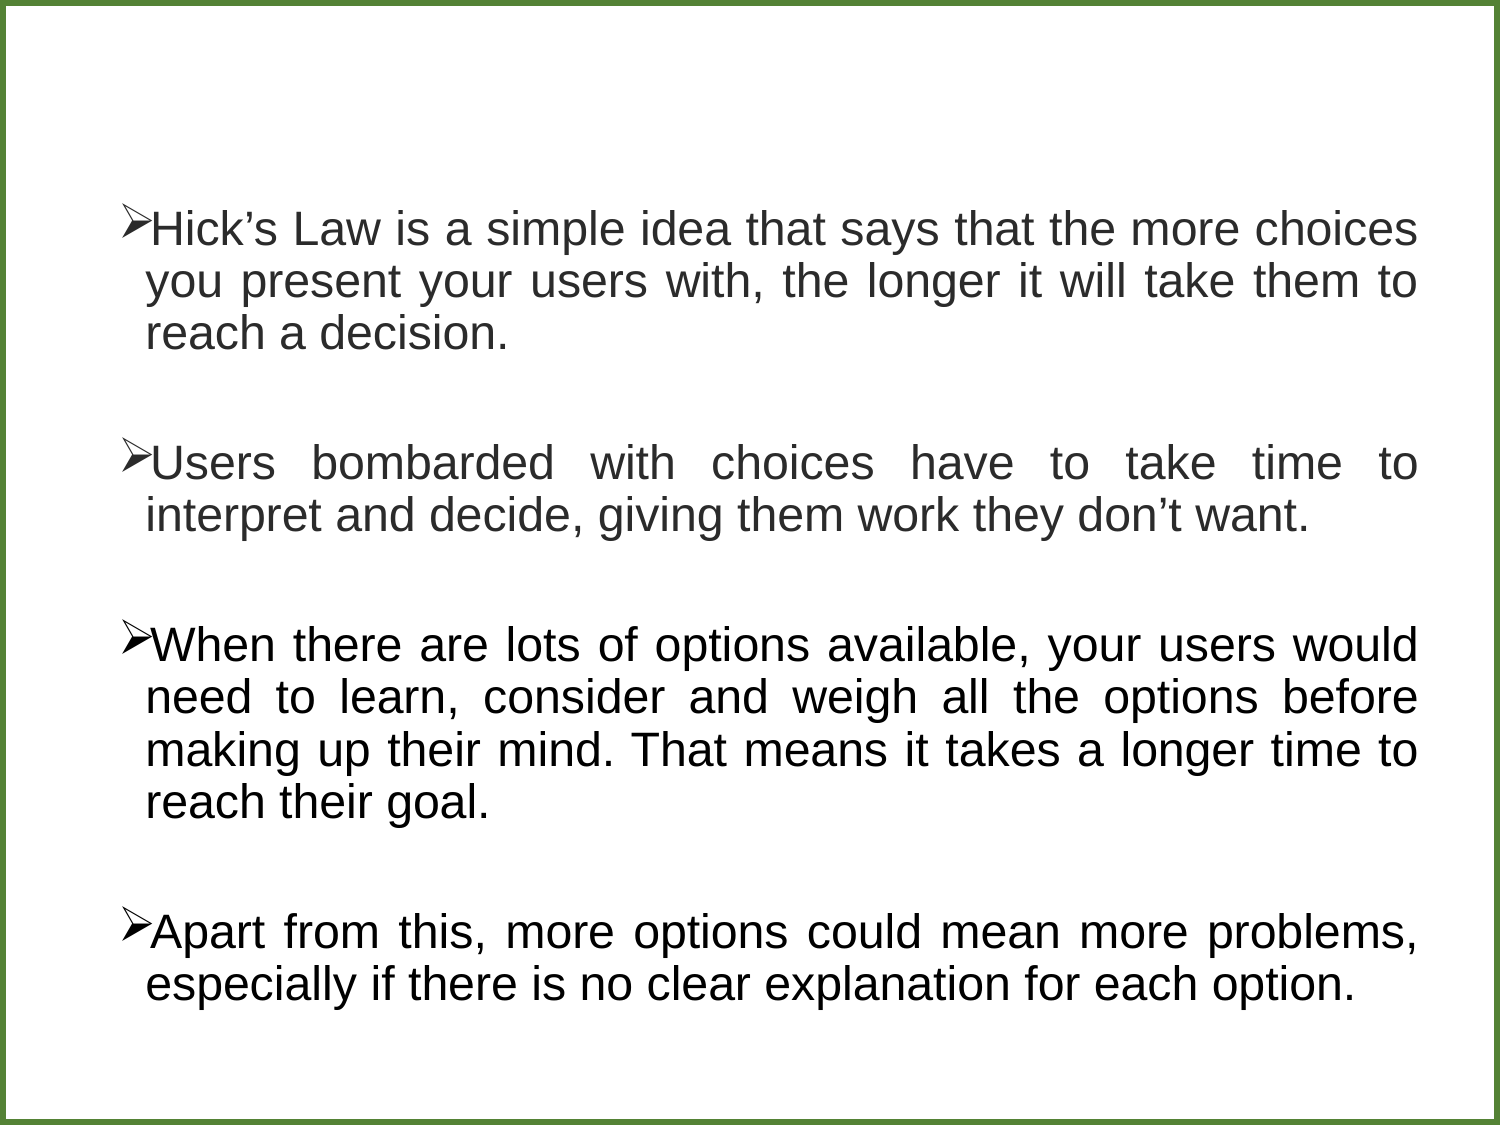

#
Hick’s Law is a simple idea that says that the more choices you present your users with, the longer it will take them to reach a decision.

Users bombarded with choices have to take time to interpret and decide, giving them work they don’t want.

When there are lots of options available, your users would need to learn, consider and weigh all the options before making up their mind. That means it takes a longer time to reach their goal.

Apart from this, more options could mean more problems, especially if there is no clear explanation for each option.